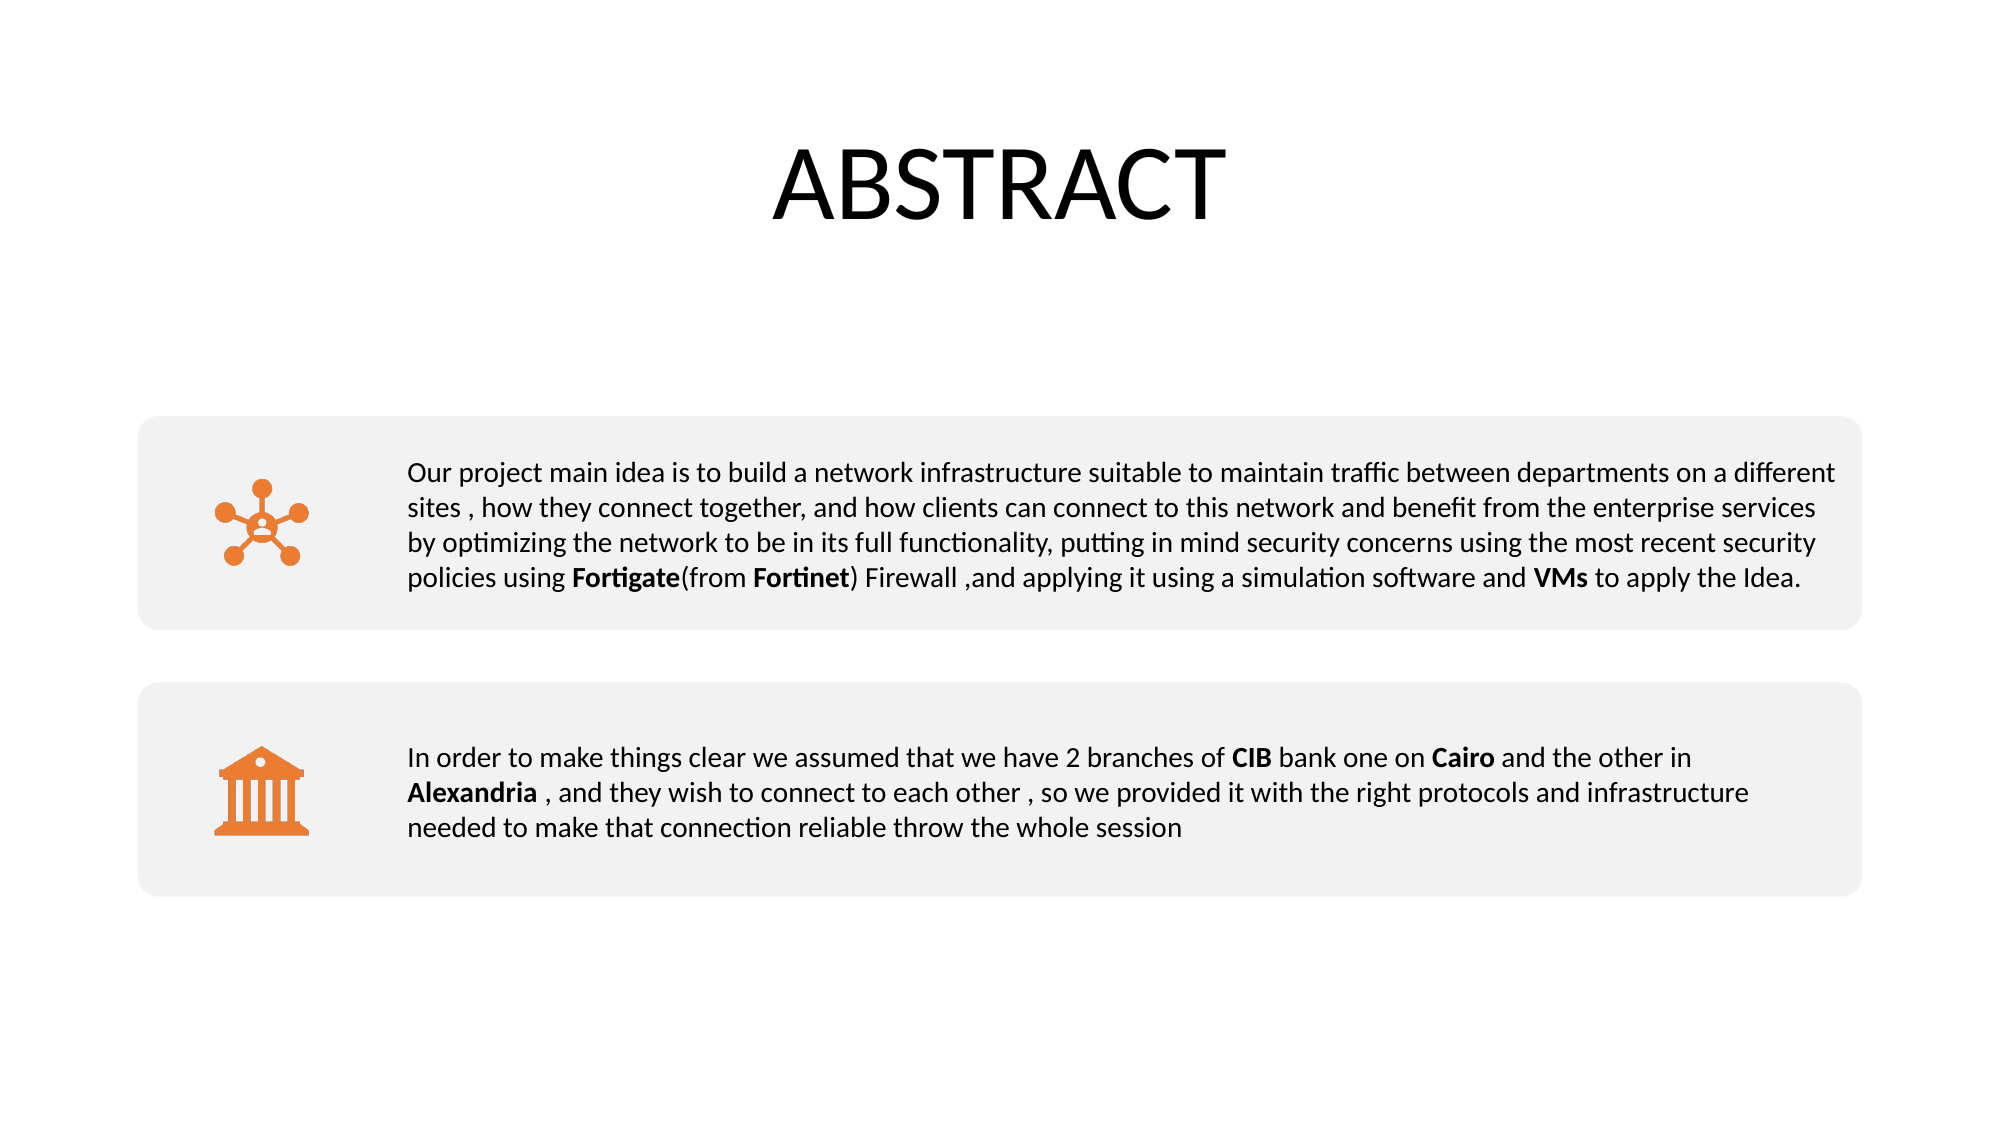

Abstract
Our project main idea is to build a network infrastructure suitable to maintain traffic between departments on a different sites , how they connect together, and how clients can connect to this network and benefit from the enterprise services by optimizing the network to be in its full functionality, putting in mind security concerns using the most recent security policies using Fortigate(from Fortinet) Firewall ,and applying it using a simulation software and VMs to apply the Idea.
In order to make things clear we assumed that we have 2 branches of CIB bank one on Cairo and the other in Alexandria , and they wish to connect to each other , so we provided it with the right protocols and infrastructure needed to make that connection reliable throw the whole session